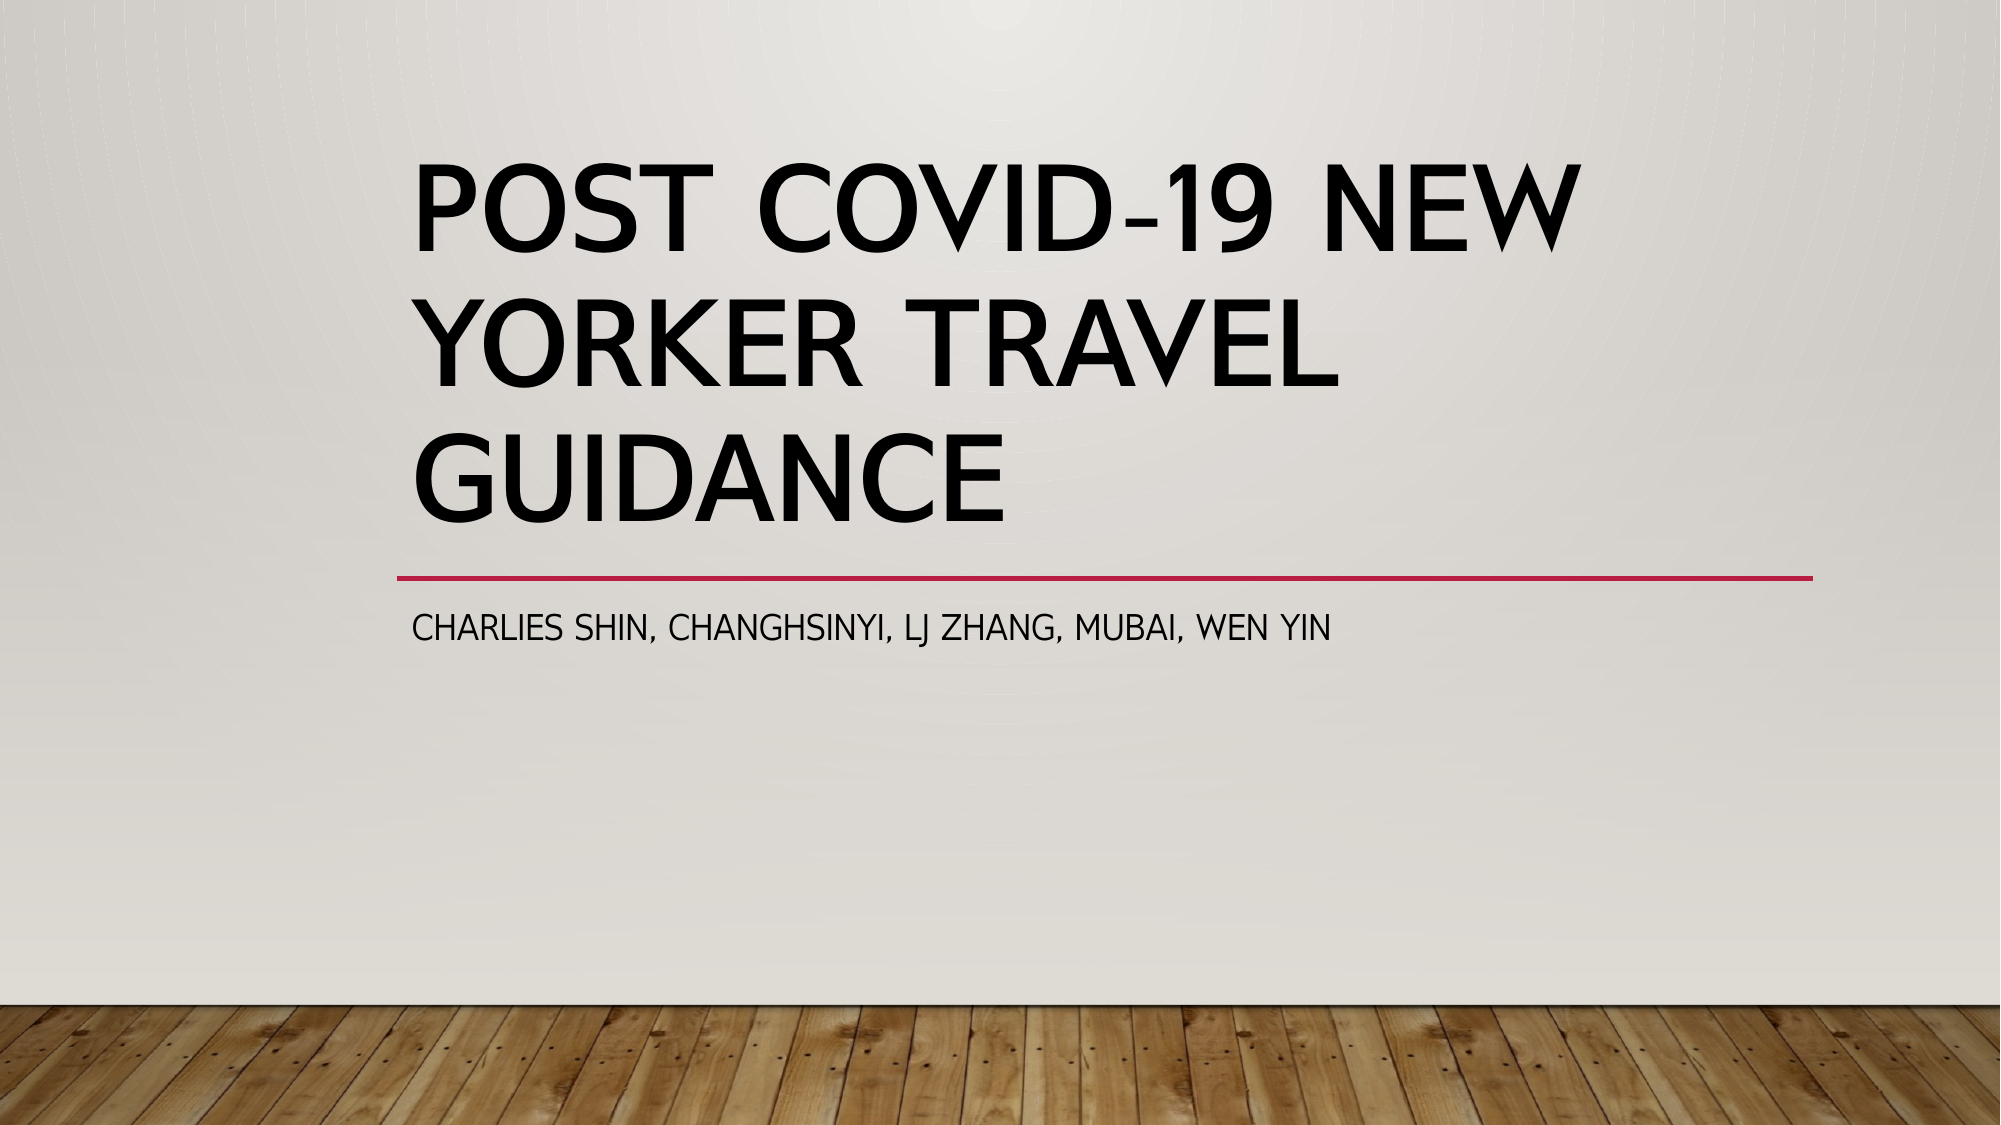

# Post Covid-19 New Yorker Travel guidance
Charlies shin, ChangHsinyi, LJ Zhang, Mubai, Wen Yin